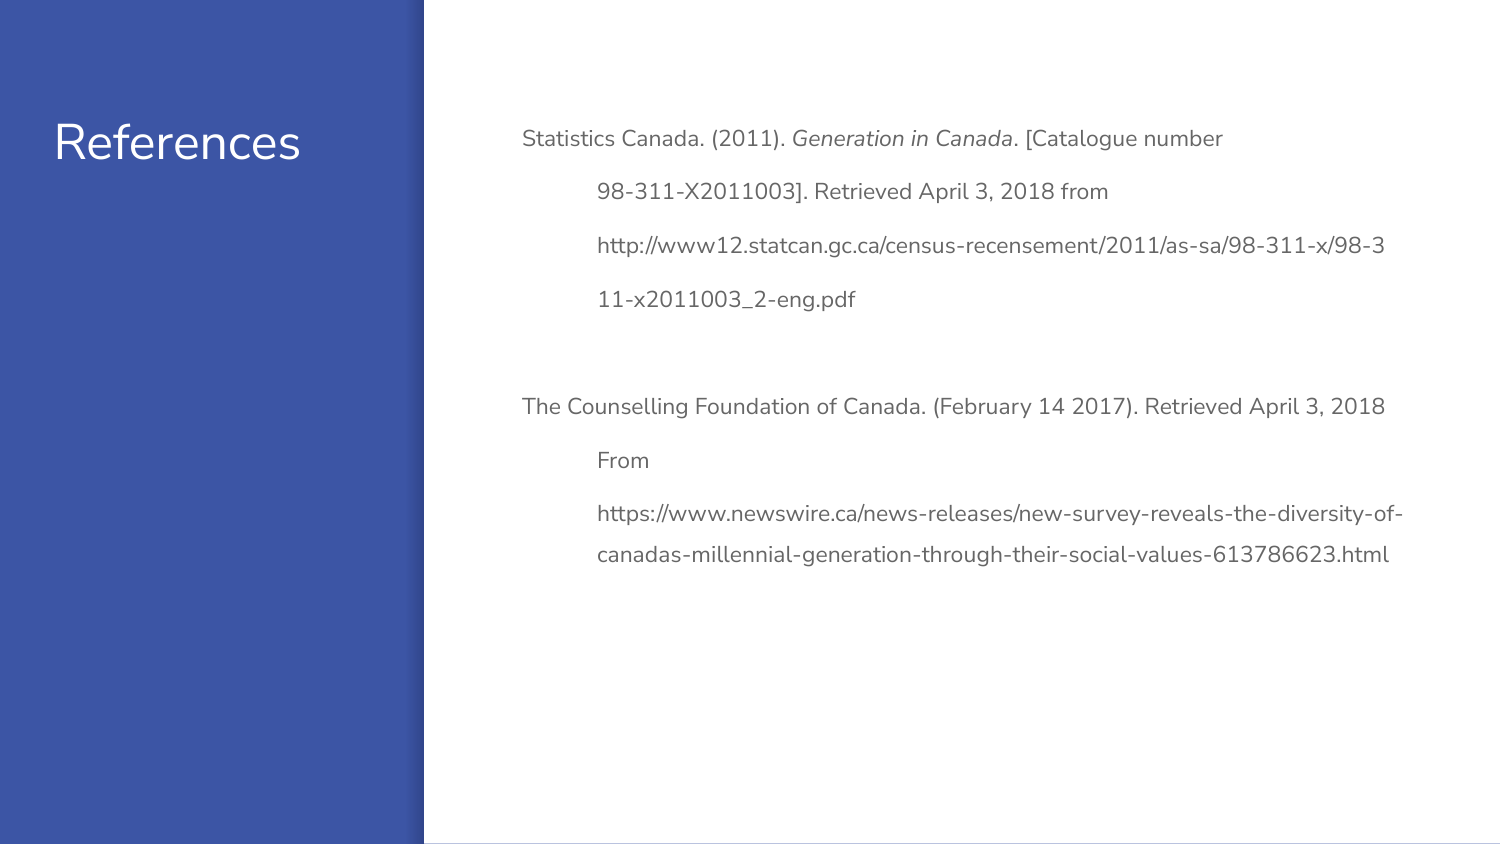

# References
Statistics Canada. (2011). Generation in Canada. [Catalogue number
98-311-X2011003]. Retrieved April 3, 2018 from
http://www12.statcan.gc.ca/census-recensement/2011/as-sa/98-311-x/98-3
11-x2011003_2-eng.pdf

The Counselling Foundation of Canada. (February 14 2017). Retrieved April 3, 2018
From
https://www.newswire.ca/news-releases/new-survey-reveals-the-diversity-of-canadas-millennial-generation-through-their-social-values-613786623.html